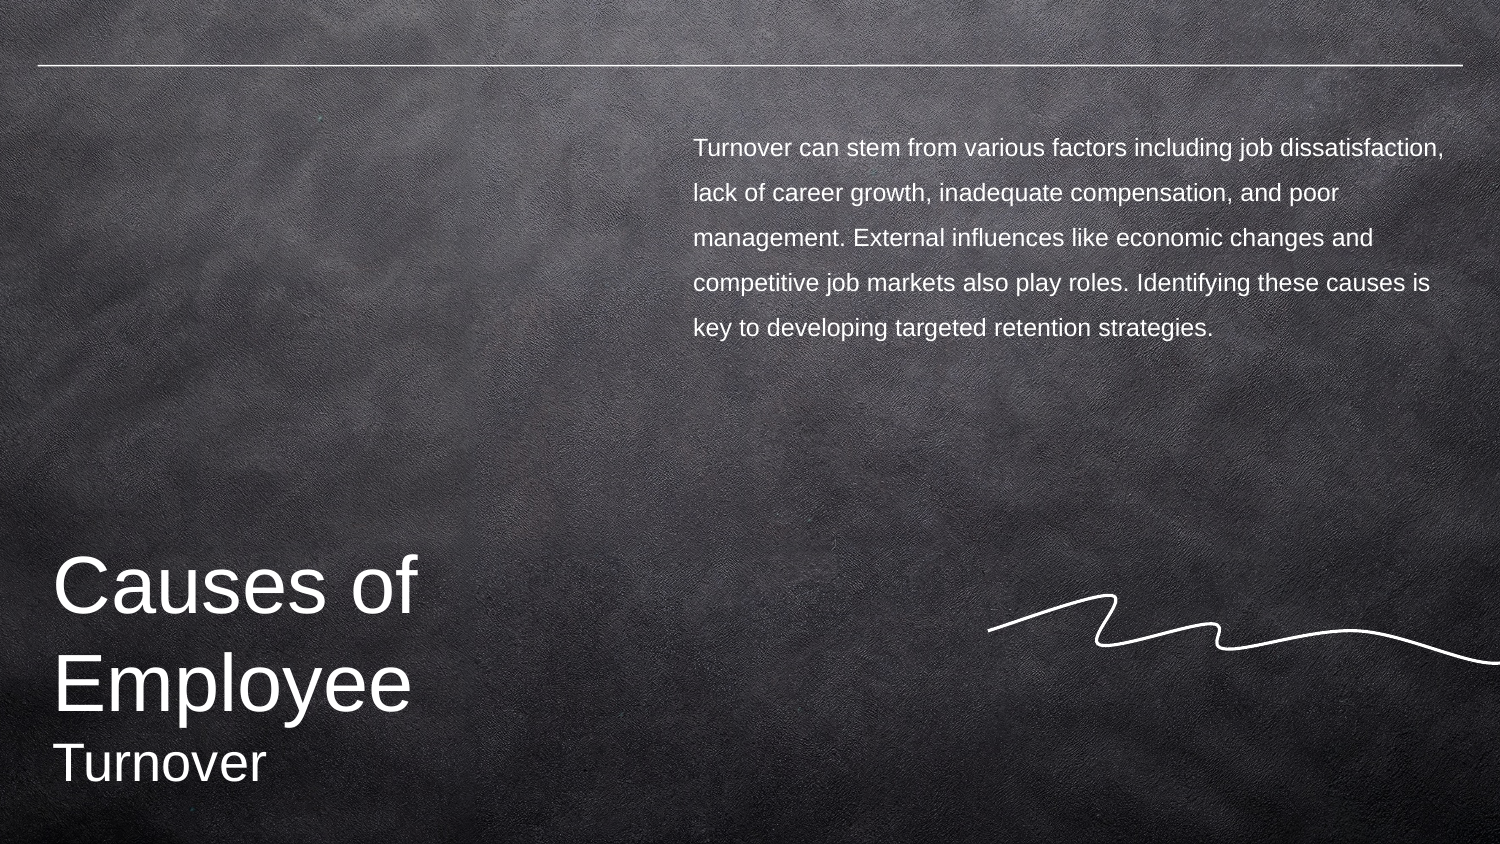

Turnover can stem from various factors including job dissatisfaction, lack of career growth, inadequate compensation, and poor management. External influences like economic changes and competitive job markets also play roles. Identifying these causes is key to developing targeted retention strategies.
# Causes of Employee Turnover